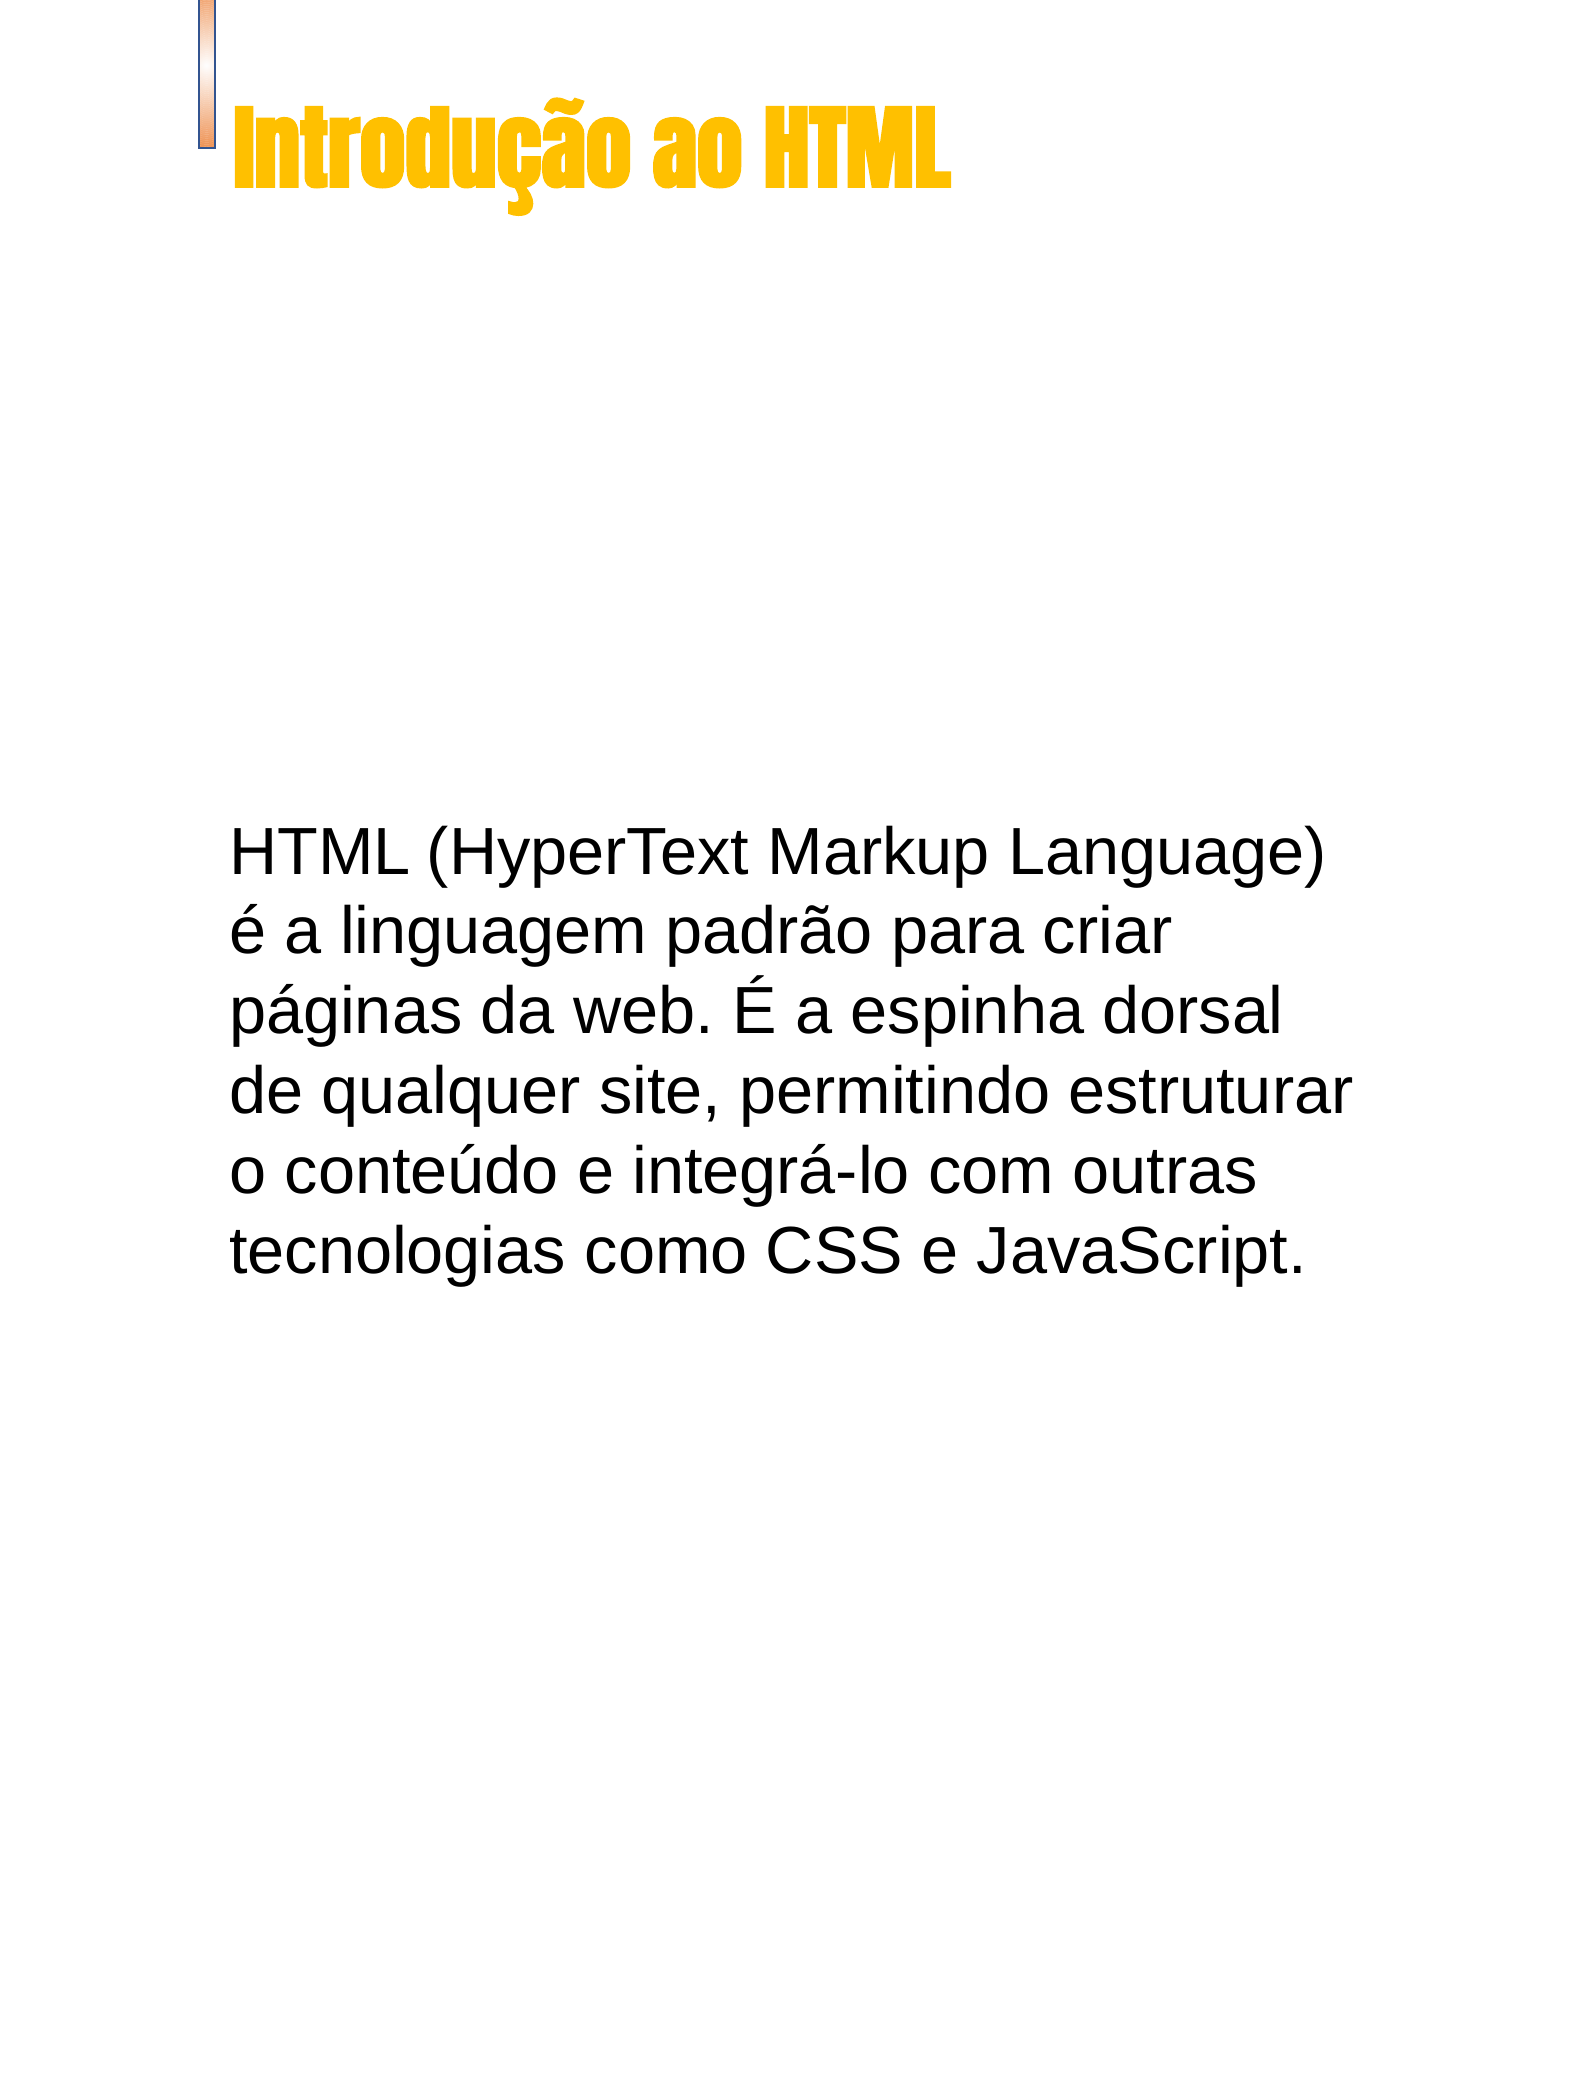

Introdução ao HTML
HTML (HyperText Markup Language) é a linguagem padrão para criar páginas da web. É a espinha dorsal de qualquer site, permitindo estruturar o conteúdo e integrá-lo com outras tecnologias como CSS e JavaScript.